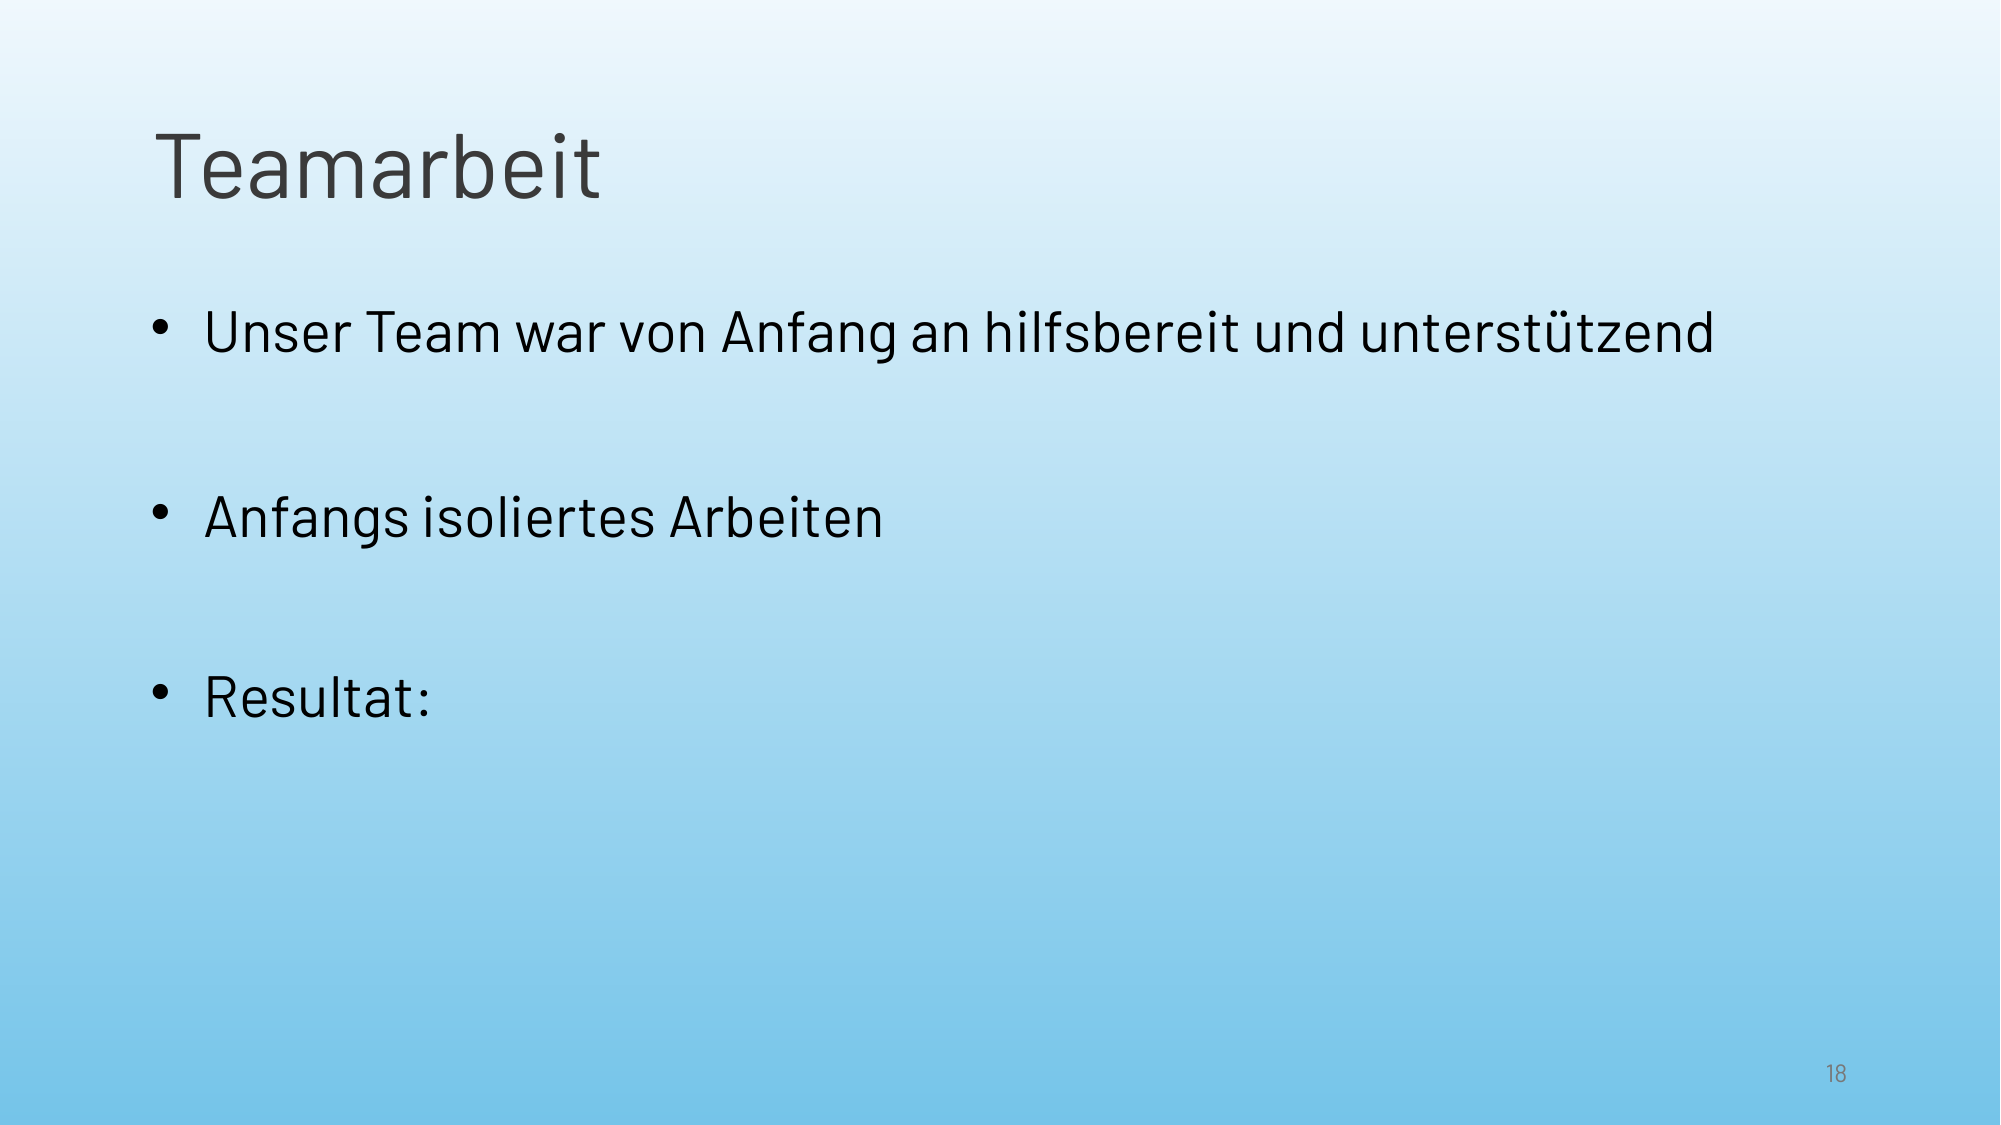

# Teamarbeit
Unser Team war von Anfang an hilfsbereit und unterstützend

Anfangs isoliertes Arbeiten

Resultat:

18